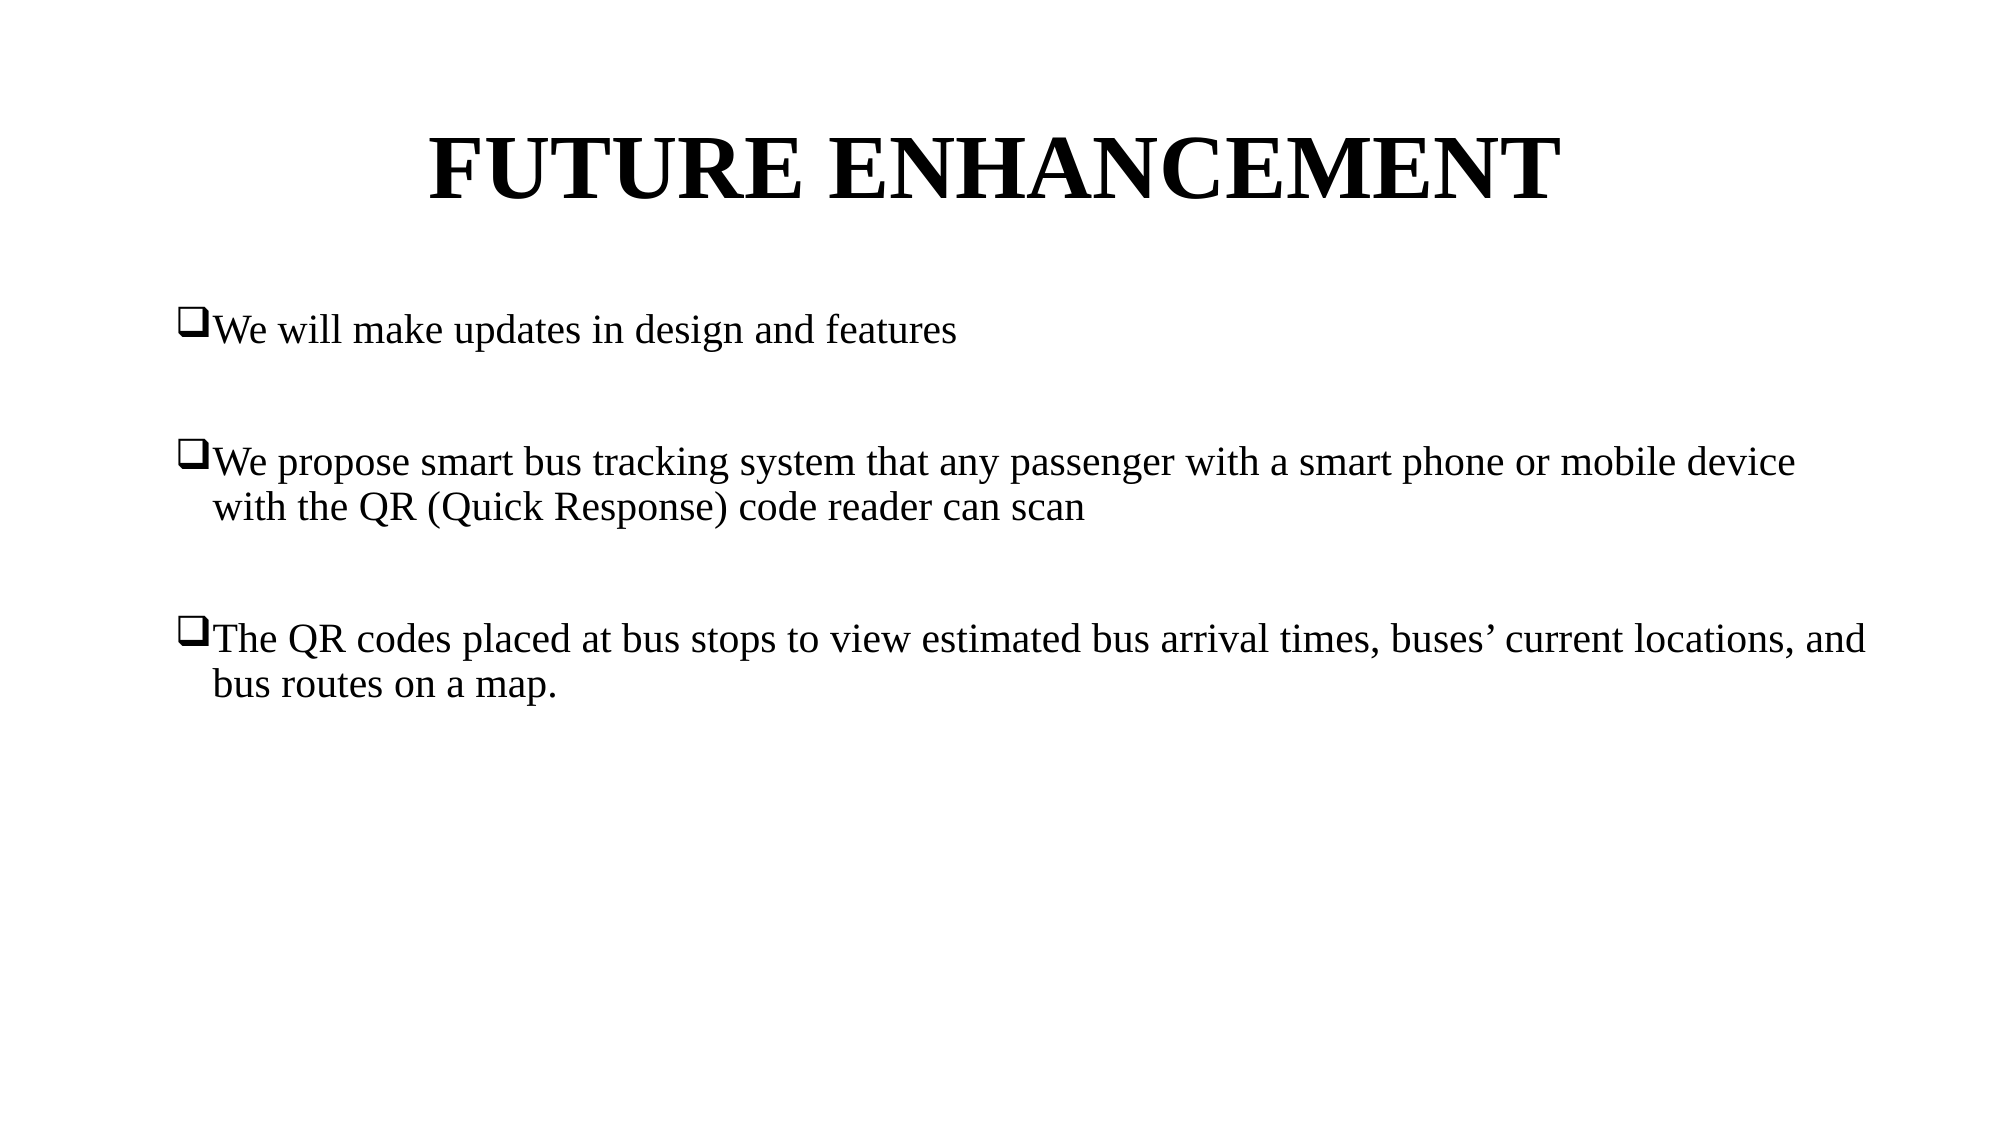

# FUTURE ENHANCEMENT
We will make updates in design and features

We propose smart bus tracking system that any passenger with a smart phone or mobile device with the QR (Quick Response) code reader can scan

The QR codes placed at bus stops to view estimated bus arrival times, buses’ current locations, and bus routes on a map.